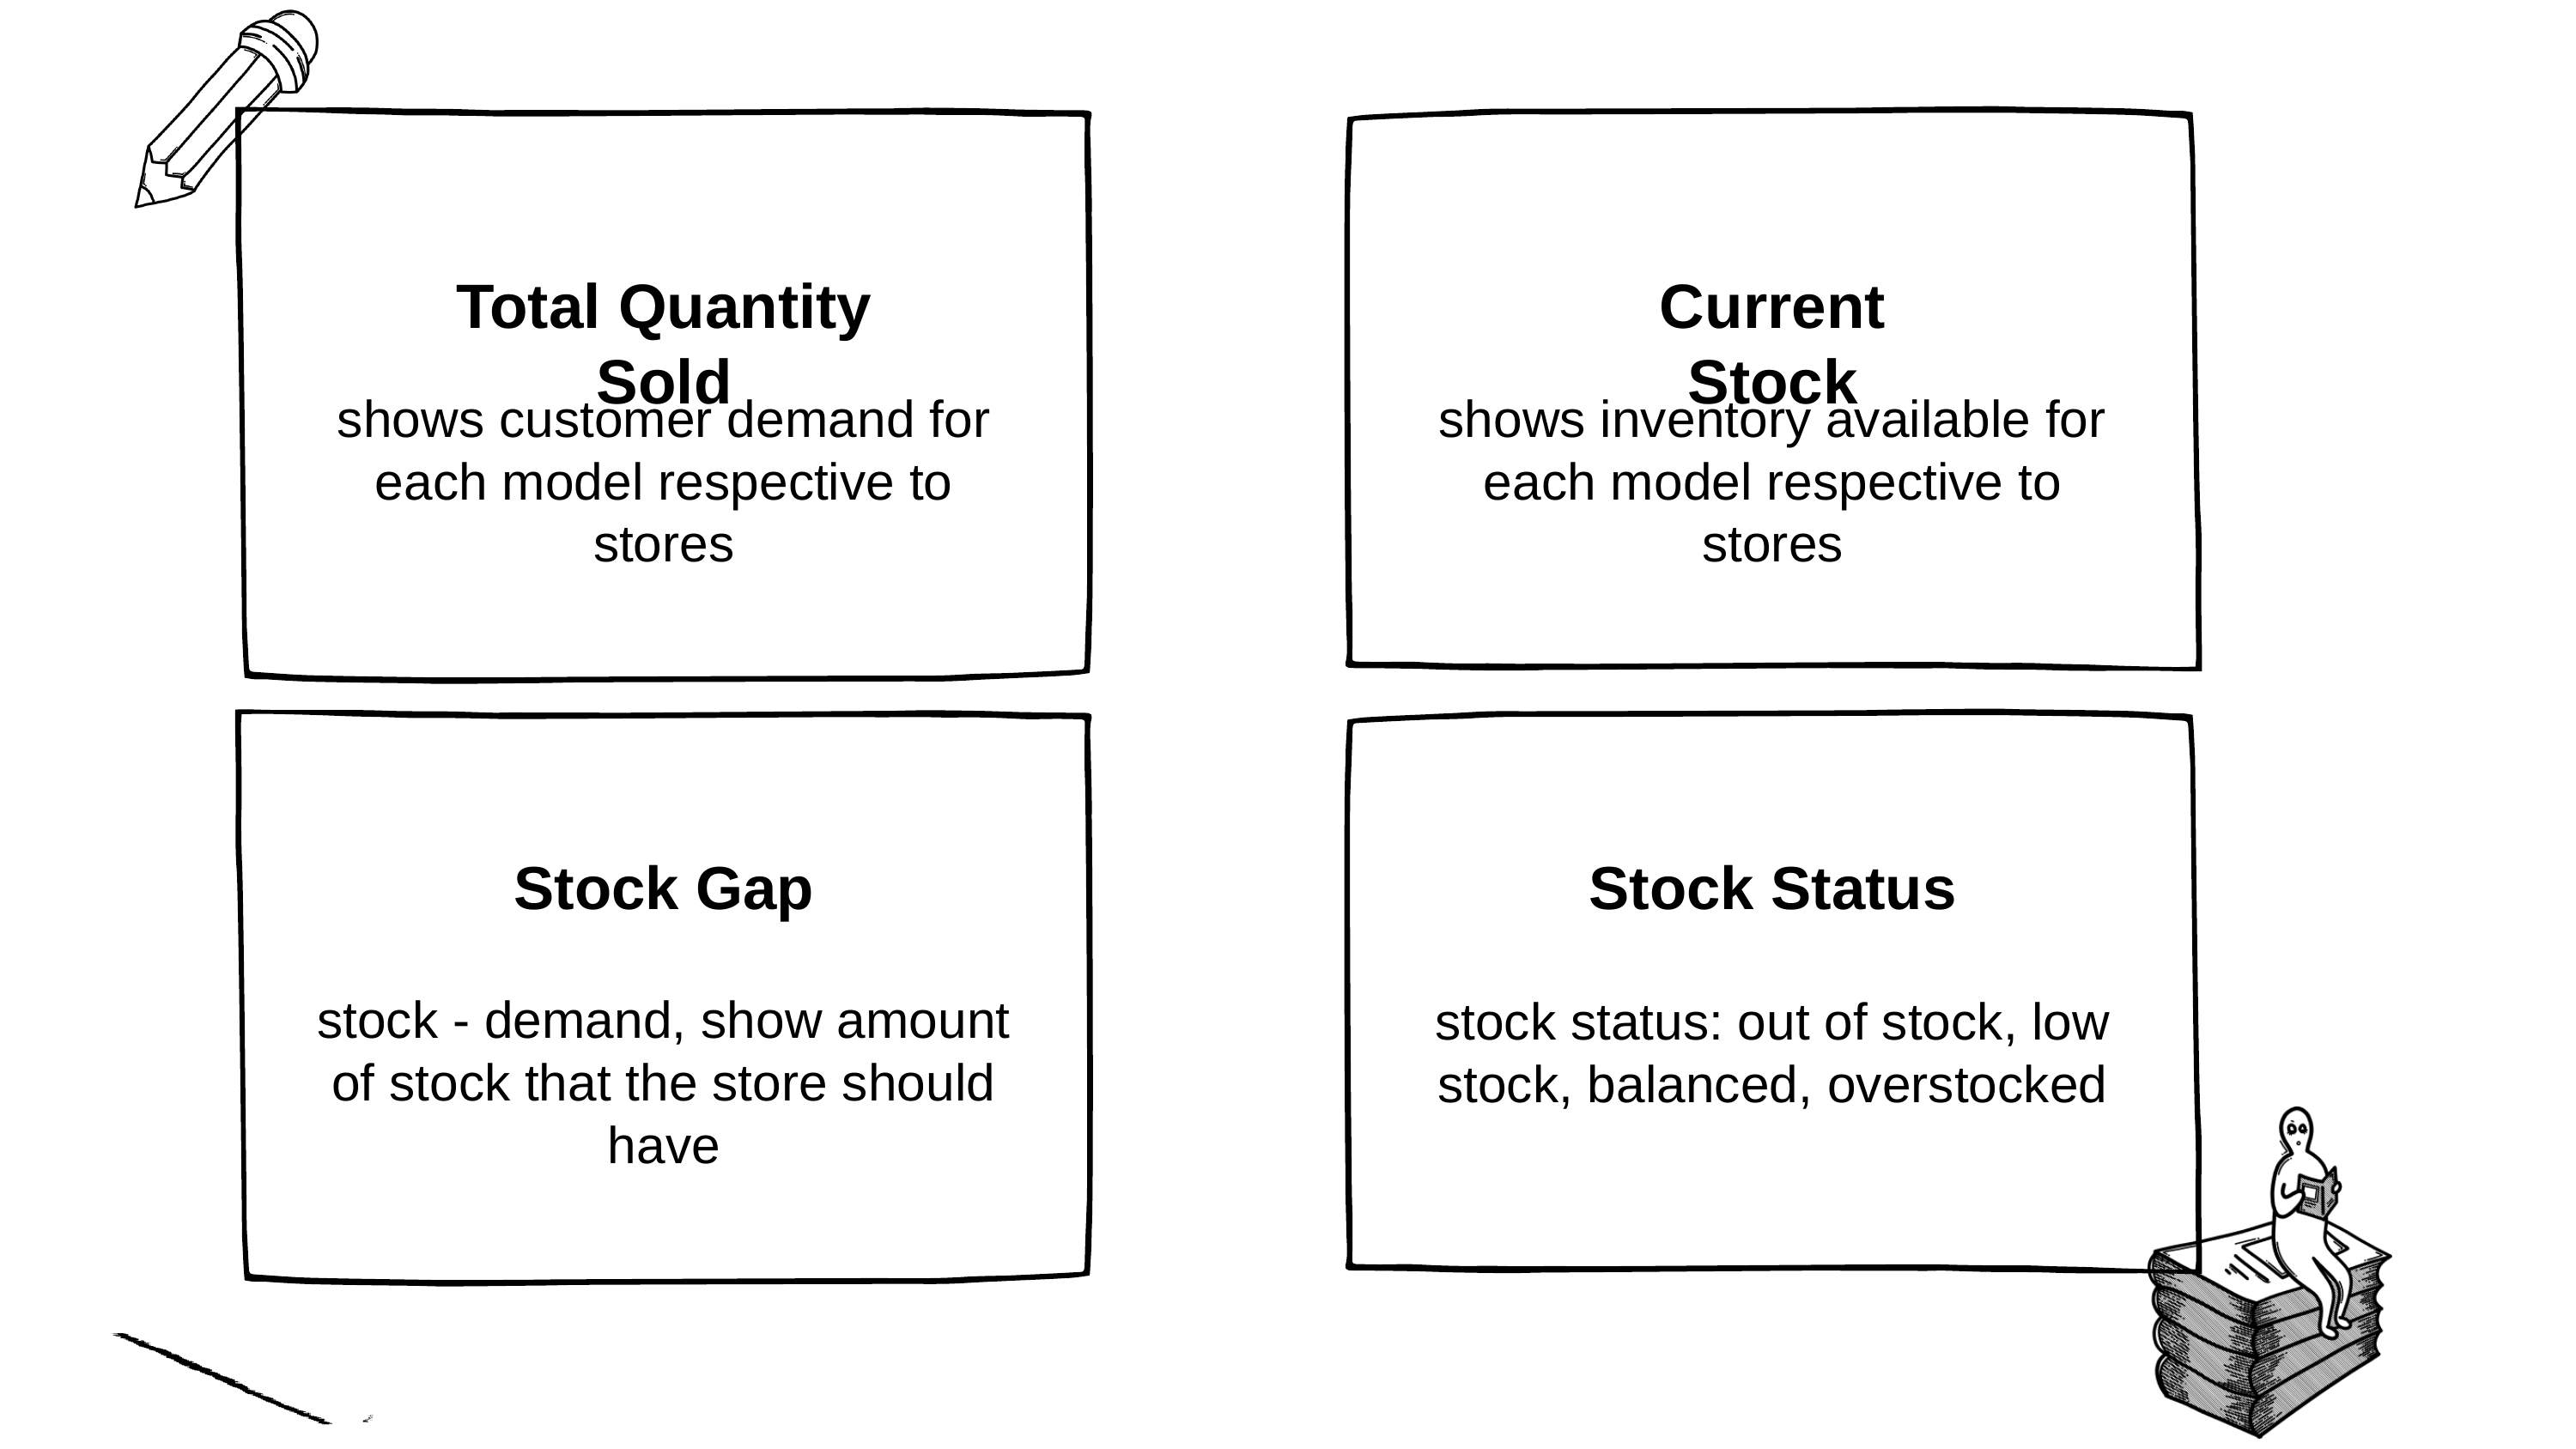

Total Quantity Sold
Current Stock
shows customer demand for each model respective to stores
shows inventory available for each model respective to stores

Stock Gap
Stock Status
stock - demand, show amount of stock that the store should have
stock status: out of stock, low stock, balanced, overstocked